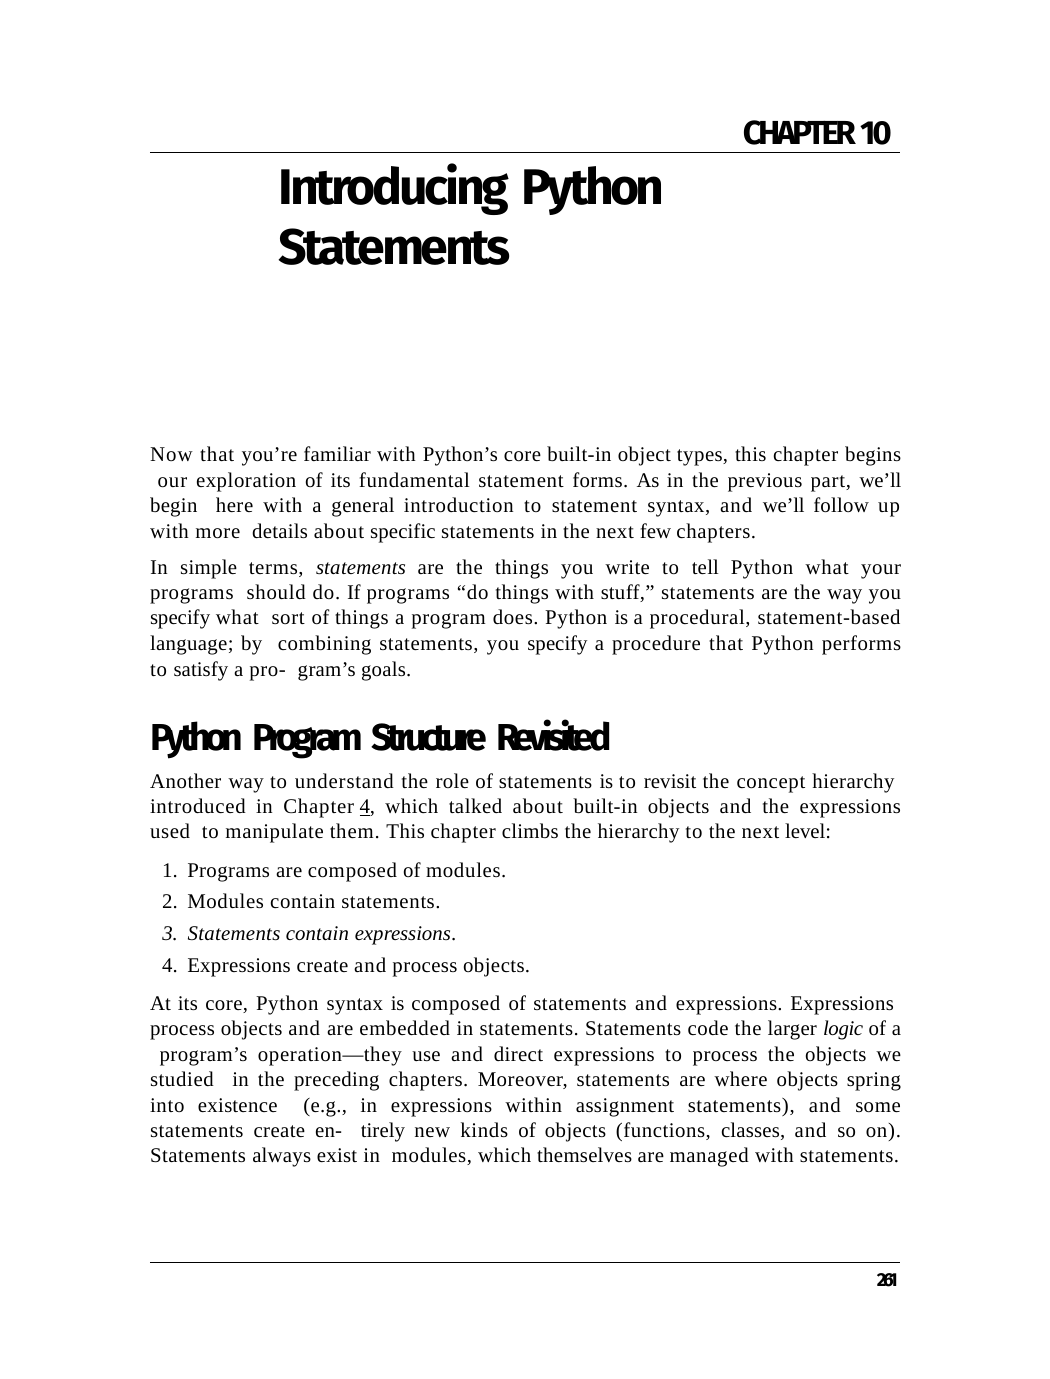

CHAPTER 10
# Introducing Python Statements

Now that you’re familiar with Python’s core built-in object types, this chapter begins  our exploration of its fundamental statement forms. As in the previous part, we’ll begin  here with a general introduction to statement syntax, and we’ll follow up with more  details about specific statements in the next few chapters.
In simple terms, statements are the things you write to tell Python what your programs  should do. If programs “do things with stuff,” statements are the way you specify what  sort of things a program does. Python is a procedural, statement-based language; by  combining statements, you specify a procedure that Python performs to satisfy a pro-  gram’s goals.

Python Program Structure Revisited
Another way to understand the role of statements is to revisit the concept hierarchy  introduced in Chapter 4, which talked about built-in objects and the expressions used  to manipulate them. This chapter climbs the hierarchy to the next level:
Programs are composed of modules.
Modules contain statements.
Statements contain expressions.
Expressions create and process objects.
At its core, Python syntax is composed of statements and expressions. Expressions  process objects and are embedded in statements. Statements code the larger logic of a  program’s operation—they use and direct expressions to process the objects we studied  in the preceding chapters. Moreover, statements are where objects spring into existence  (e.g., in expressions within assignment statements), and some statements create en-  tirely new kinds of objects (functions, classes, and so on). Statements always exist in  modules, which themselves are managed with statements.

261